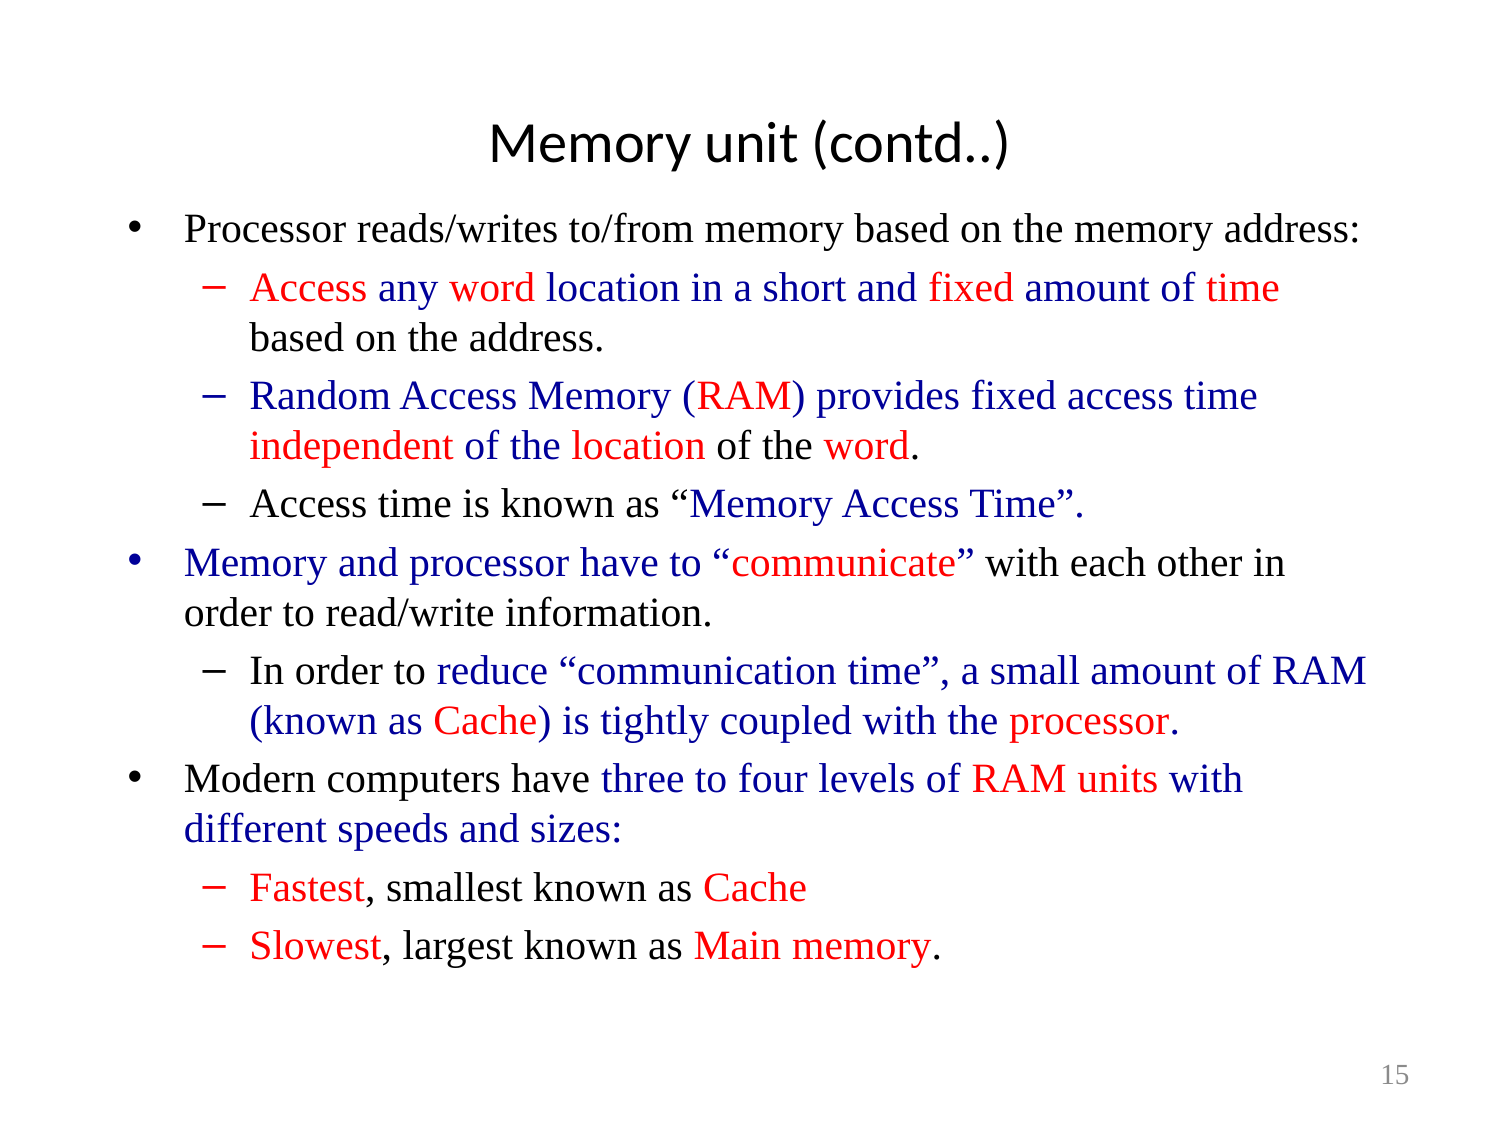

# Memory unit (contd..)
Processor reads/writes to/from memory based on the memory address:
Access any word location in a short and fixed amount of time based on the address.
Random Access Memory (RAM) provides fixed access time independent of the location of the word.
Access time is known as “Memory Access Time”.
Memory and processor have to “communicate” with each other in order to read/write information.
In order to reduce “communication time”, a small amount of RAM (known as Cache) is tightly coupled with the processor.
Modern computers have three to four levels of RAM units with different speeds and sizes:
Fastest, smallest known as Cache
Slowest, largest known as Main memory.

15